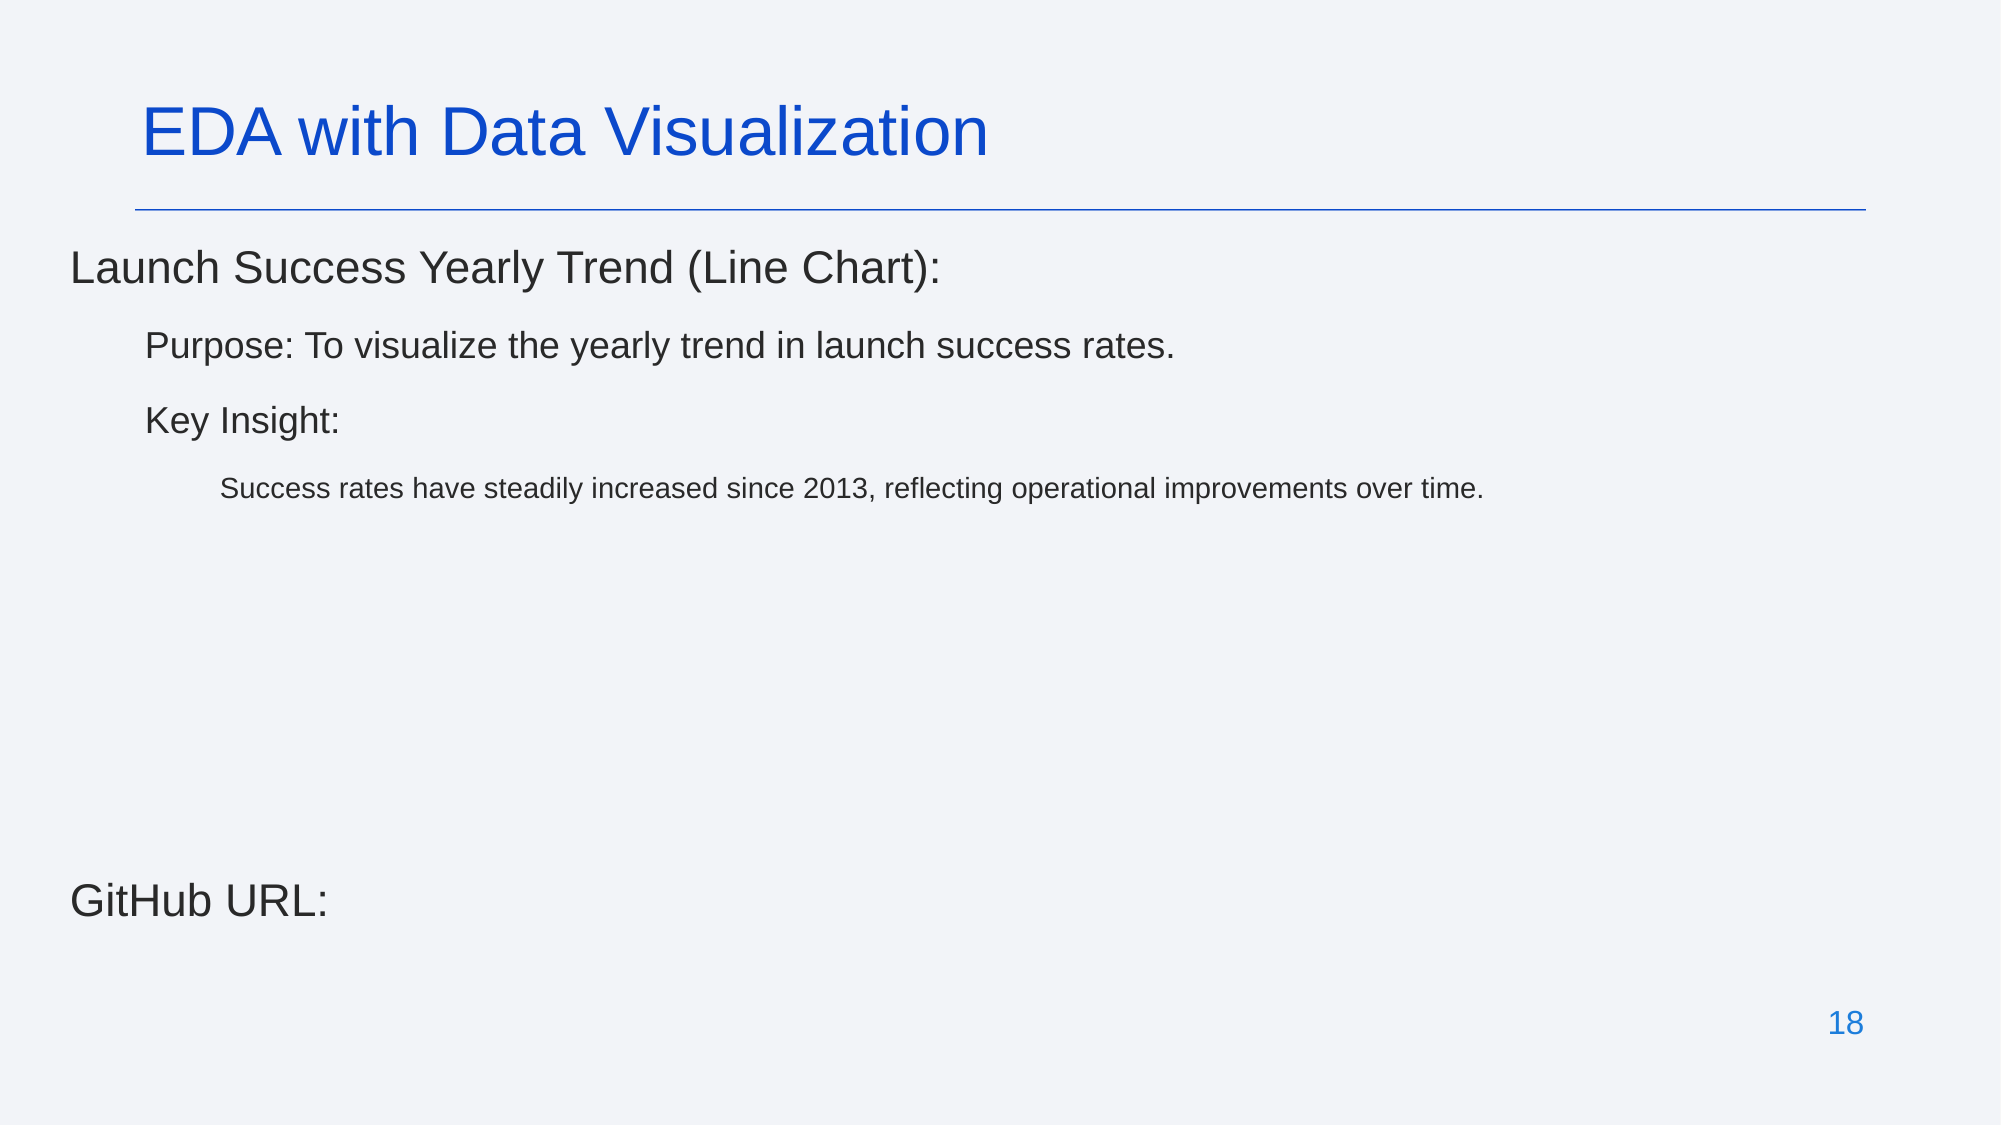

EDA with Data Visualization
Launch Success Yearly Trend (Line Chart):
Purpose: To visualize the yearly trend in launch success rates.
Key Insight:
Success rates have steadily increased since 2013, reflecting operational improvements over time.

GitHub URL:
18